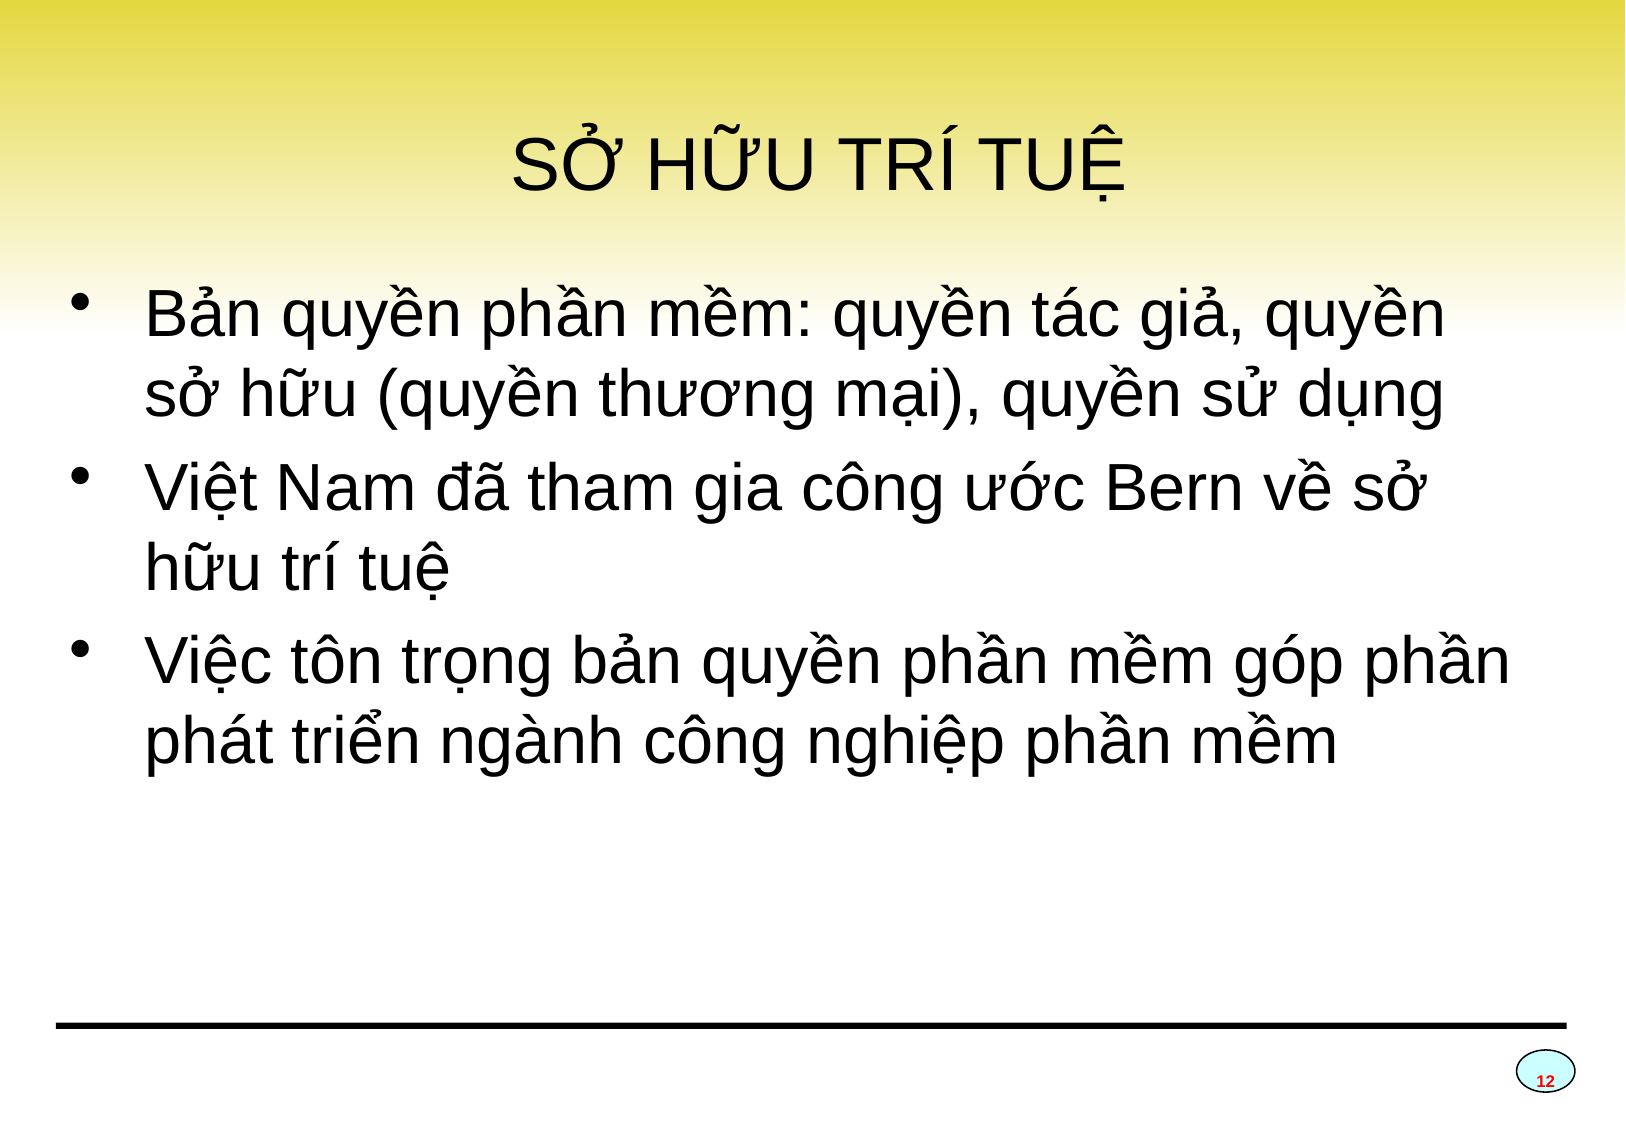

# SỞ HỮU TRÍ TUỆ
Bản quyền phần mềm: quyền tác giả, quyền sở hữu (quyền thương mại), quyền sử dụng
Việt Nam đã tham gia công ước Bern về sở hữu trí tuệ
Việc tôn trọng bản quyền phần mềm góp phần phát triển ngành công nghiệp phần mềm